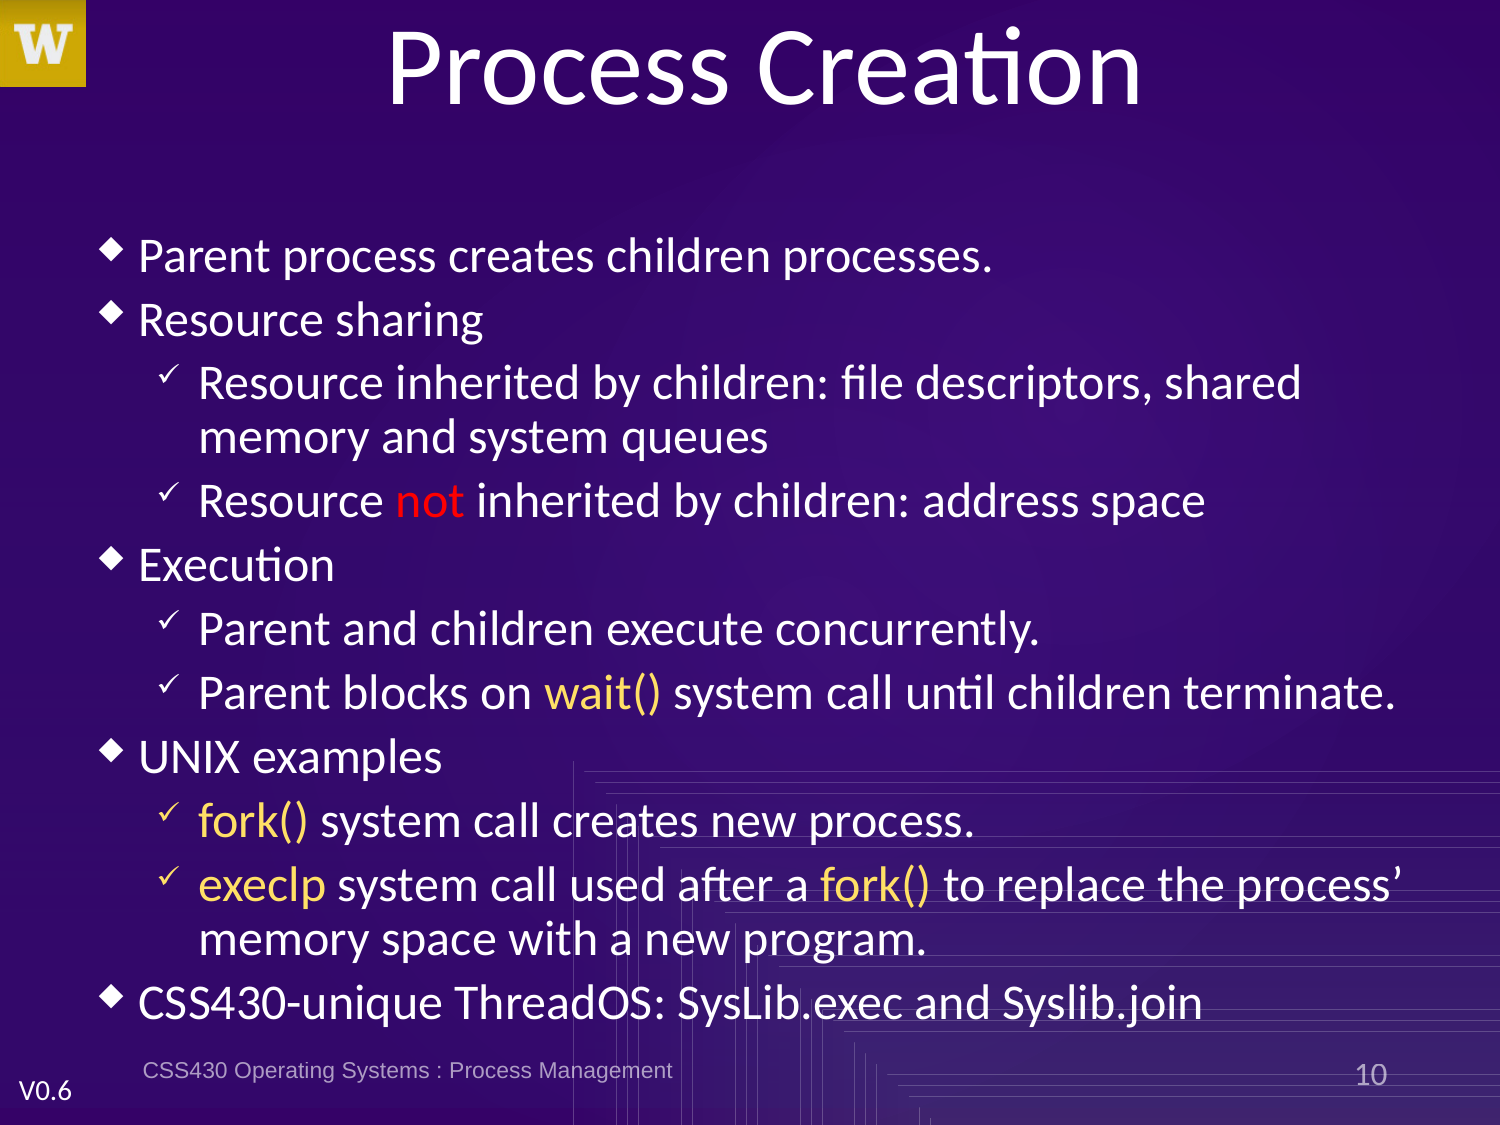

# Process Creation
Parent process creates children processes.
Resource sharing
Resource inherited by children: file descriptors, shared memory and system queues
Resource not inherited by children: address space
Execution
Parent and children execute concurrently.
Parent blocks on wait() system call until children terminate.
UNIX examples
fork() system call creates new process.
execlp system call used after a fork() to replace the process’ memory space with a new program.
CSS430-unique ThreadOS: SysLib.exec and Syslib.join

CSS430 Operating Systems : Process Management
10